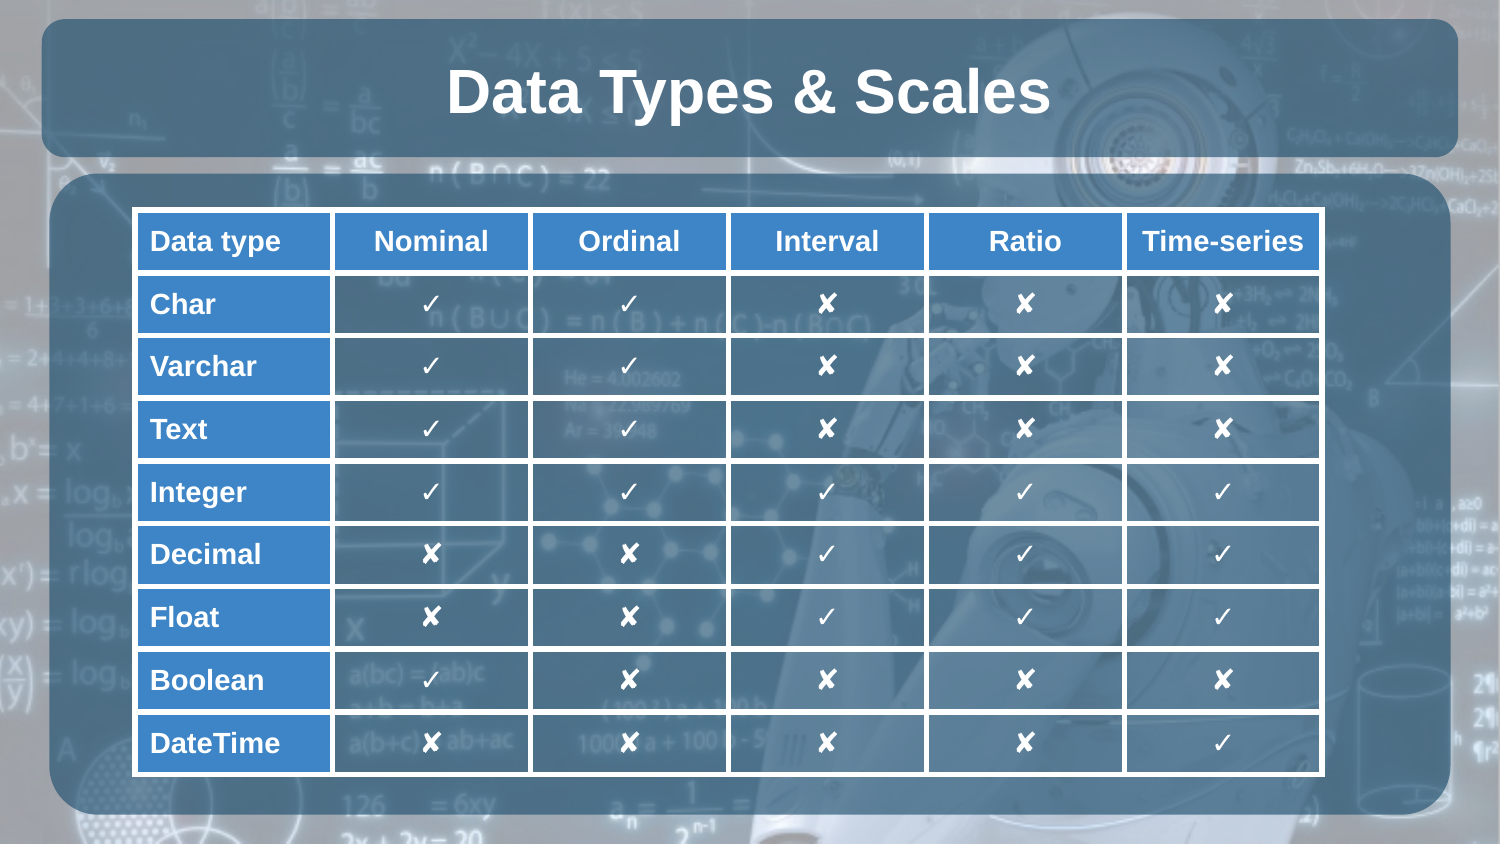

# Data Types & Scales
| Data type | Nominal | Ordinal | Interval | Ratio | Time-series |
| --- | --- | --- | --- | --- | --- |
| Char | ✓ | ✓ | ✘ | ✘ | ✘ |
| Varchar | ✓ | ✓ | ✘ | ✘ | ✘ |
| Text | ✓ | ✓ | ✘ | ✘ | ✘ |
| Integer | ✓ | ✓ | ✓ | ✓ | ✓ |
| Decimal | ✘ | ✘ | ✓ | ✓ | ✓ |
| Float | ✘ | ✘ | ✓ | ✓ | ✓ |
| Boolean | ✓ | ✘ | ✘ | ✘ | ✘ |
| DateTime | ✘ | ✘ | ✘ | ✘ | ✓ |